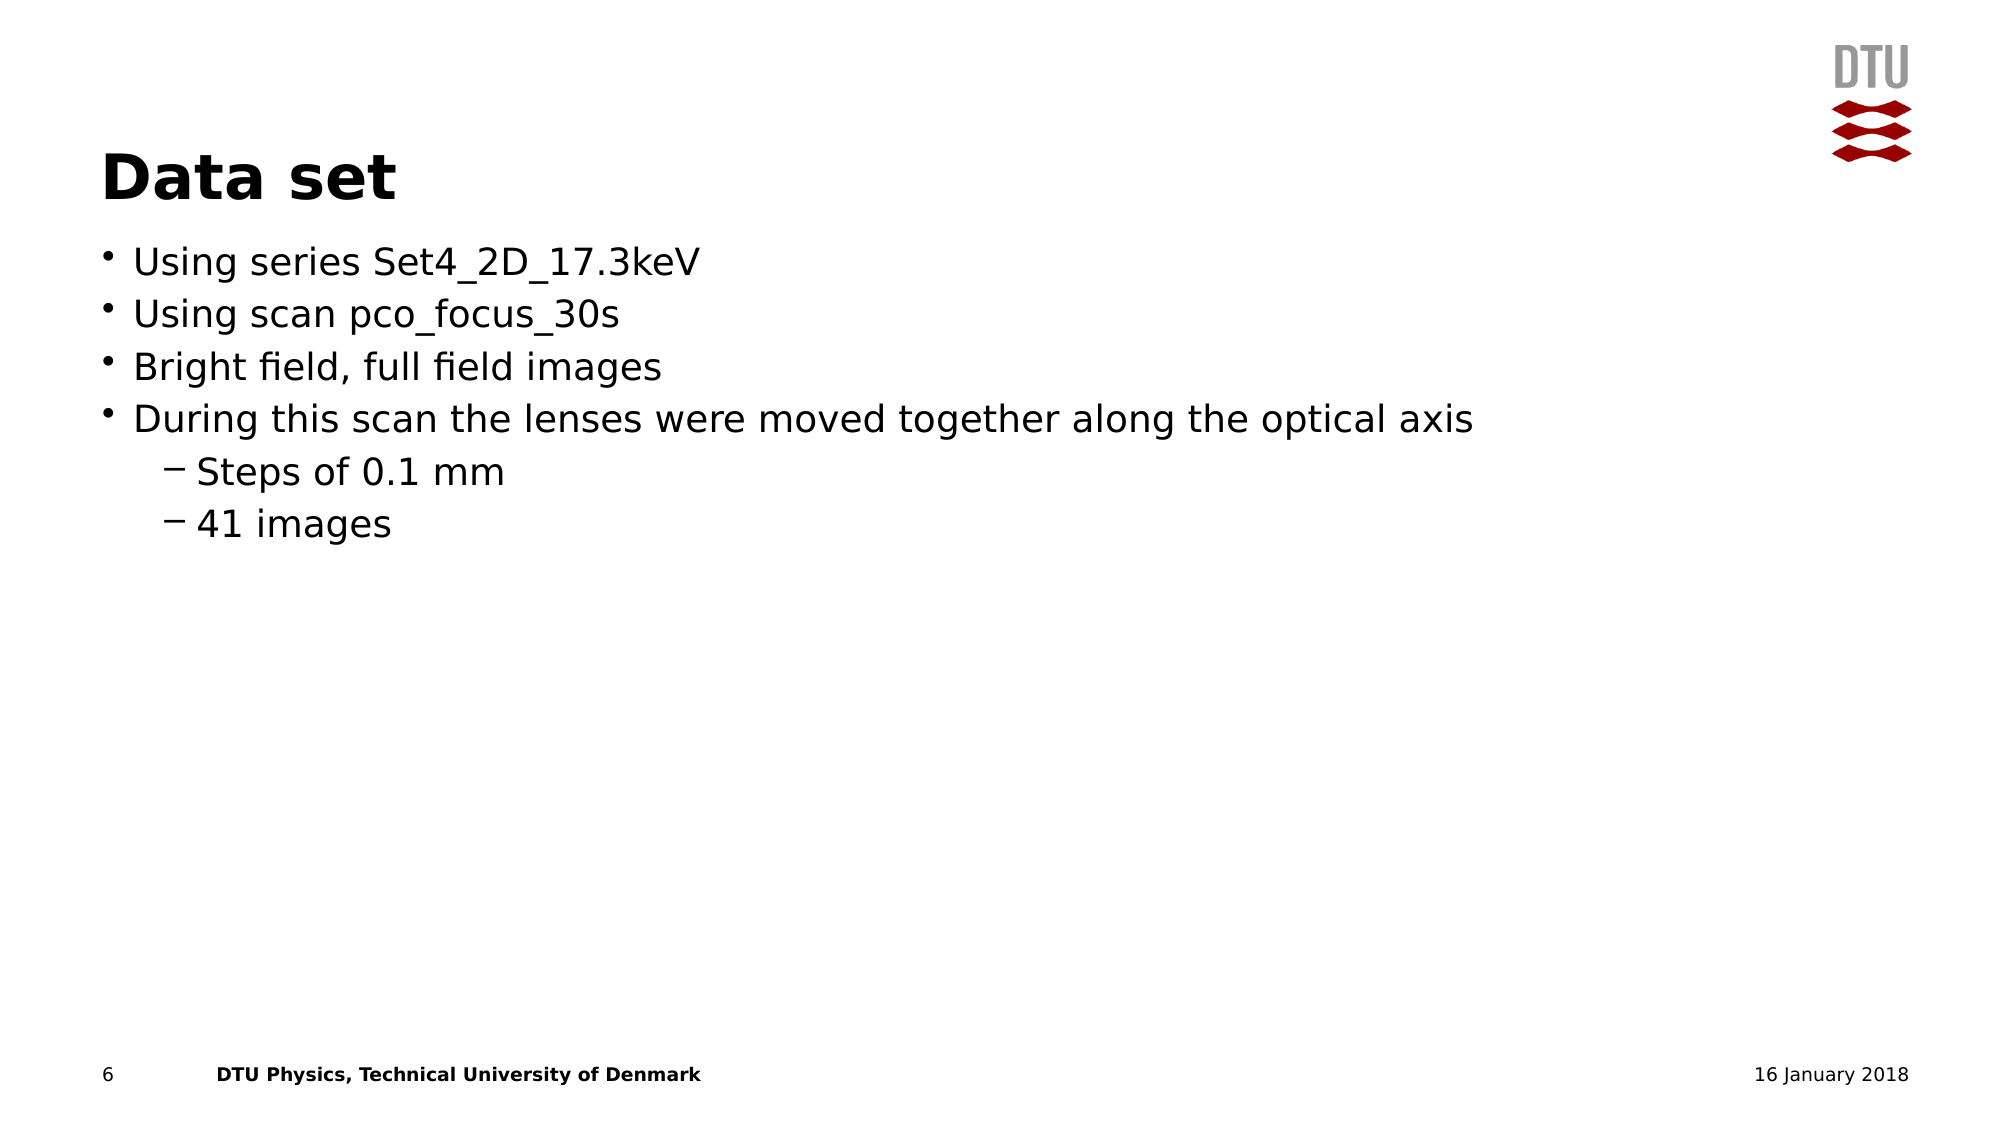

# Data set
Using series Set4_2D_17.3keV
Using scan pco_focus_30s
Bright field, full field images
During this scan the lenses were moved together along the optical axis
Steps of 0.1 mm
41 images
6